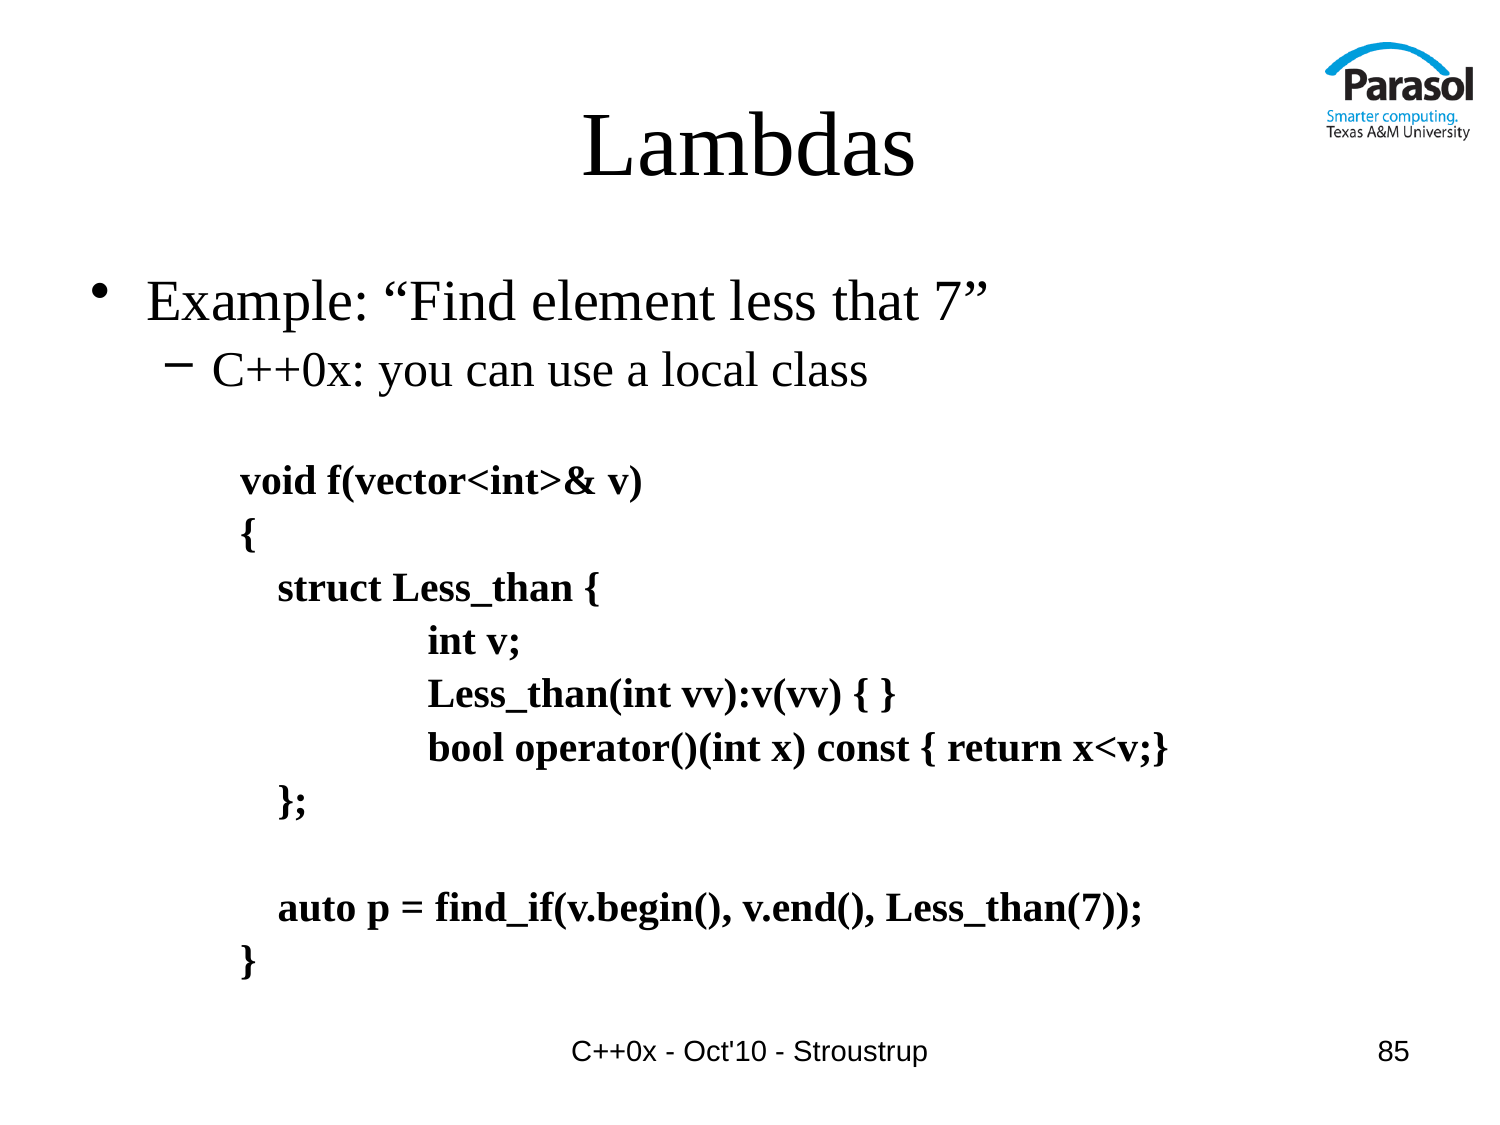

# Lambdas
Example: “Find element less that 7”
C++0x: you can use a local class

void f(vector<int>& v)
{
	struct Less_than {
		int v;
		Less_than(int vv):v(vv) { }
		bool operator()(int x) const { return x<v;}
	};

	auto p = find_if(v.begin(), v.end(), Less_than(7));
}
C++0x - Oct'10 - Stroustrup
85